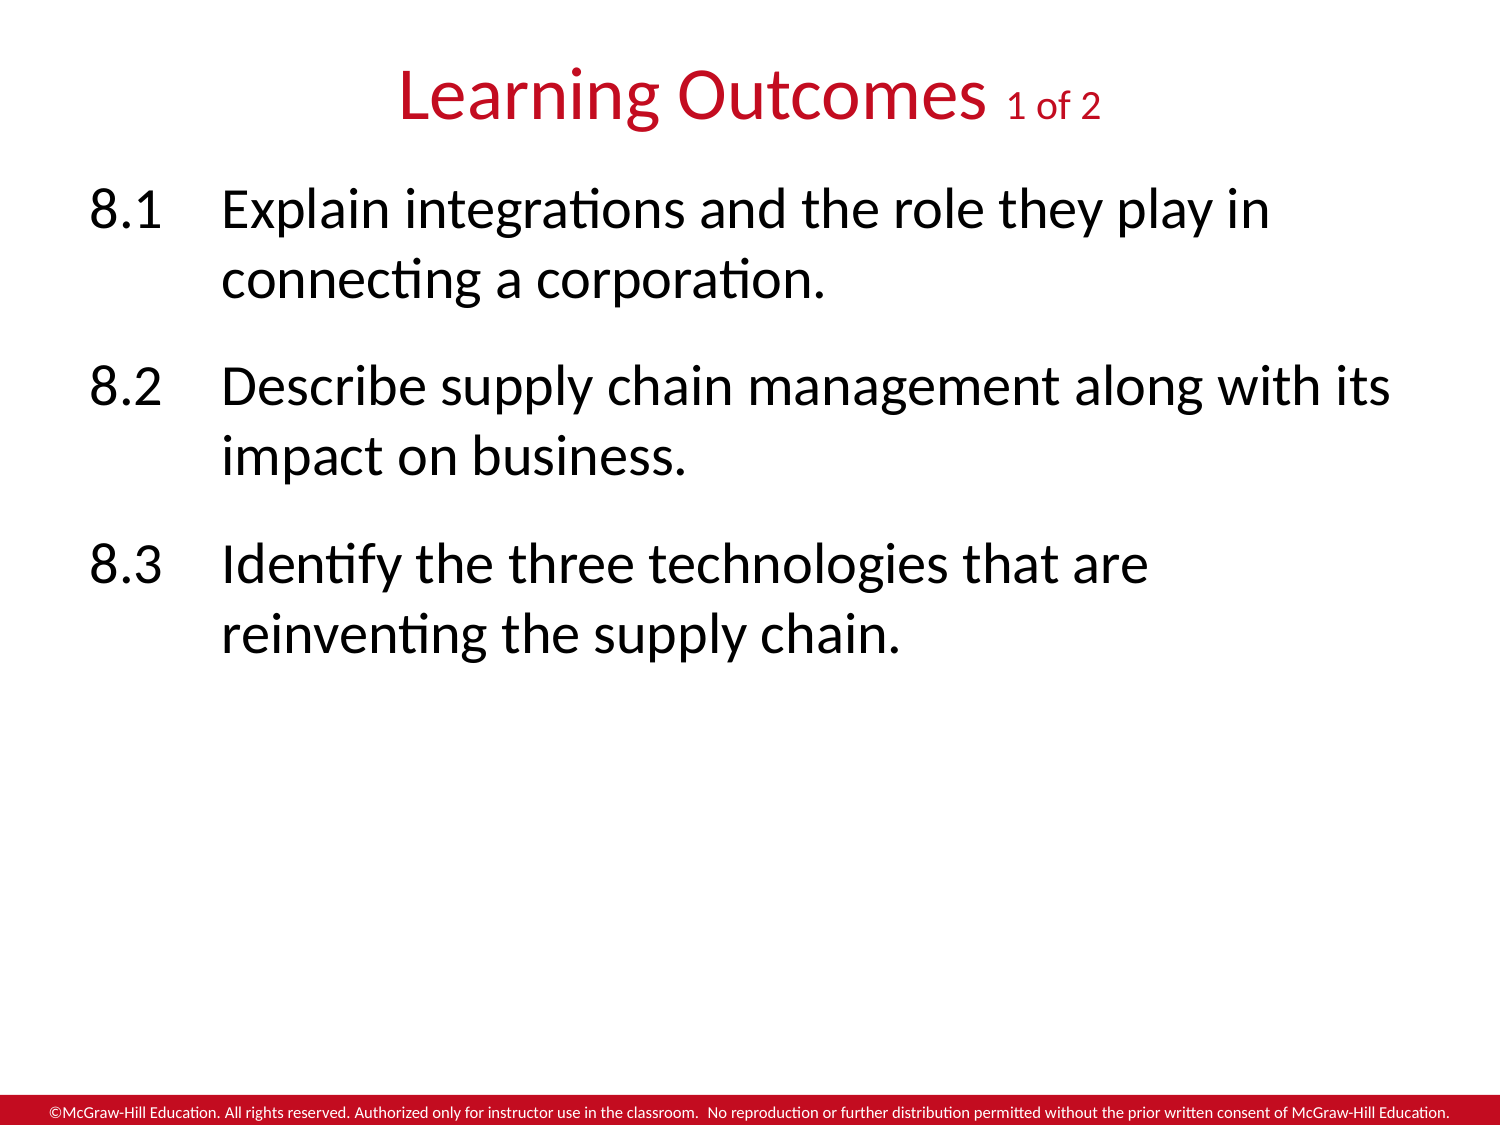

# Learning Outcomes 1 of 2
8.1	Explain integrations and the role they play in connecting a corporation.
8.2	Describe supply chain management along with its impact on business.
8.3	Identify the three technologies that are reinventing the supply chain.